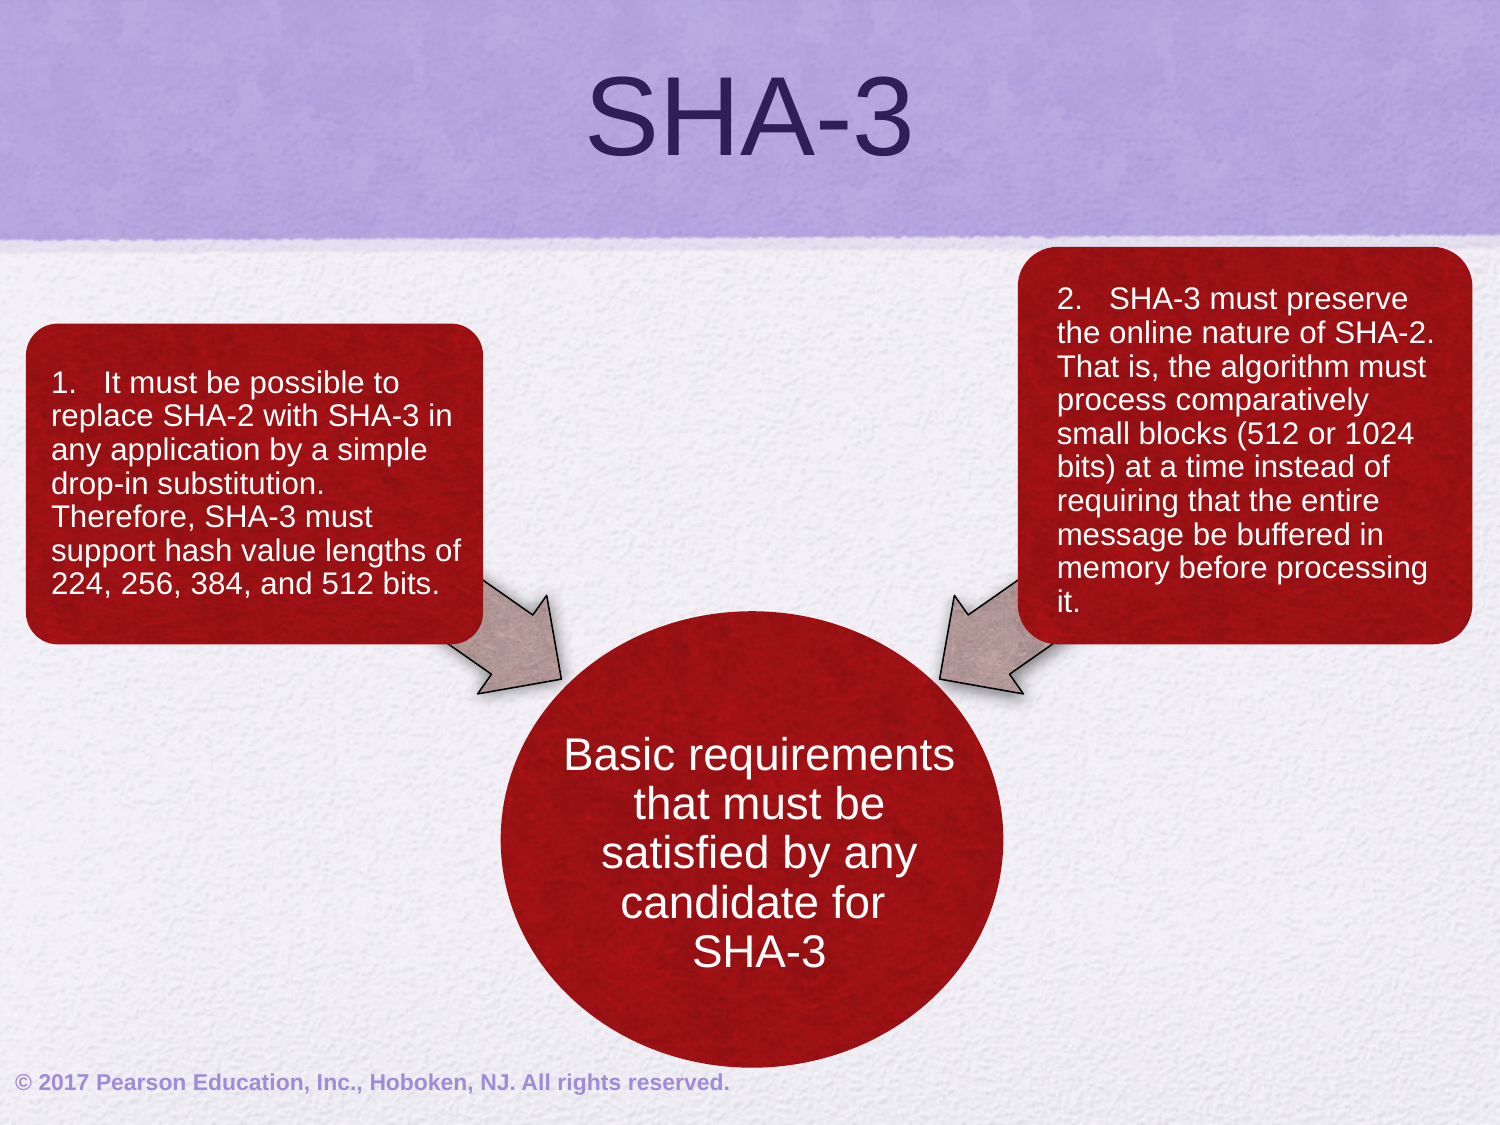

# SHA-3

2.   SHA-3 must preserve the online nature of SHA-2. That is, the algorithm must process comparatively small blocks (512 or 1024 bits) at a time instead of requiring that the entire message be buffered in memory before processing it.

1.   It must be possible to       replace SHA-2 with SHA-3 in any application by a simple drop-in substitution. Therefore, SHA-3 must support hash value lengths of 224, 256, 384, and 512 bits.

Basic requirements that must be satisfied by any candidate for
SHA-3
© 2017 Pearson Education, Inc., Hoboken, NJ. All rights reserved.